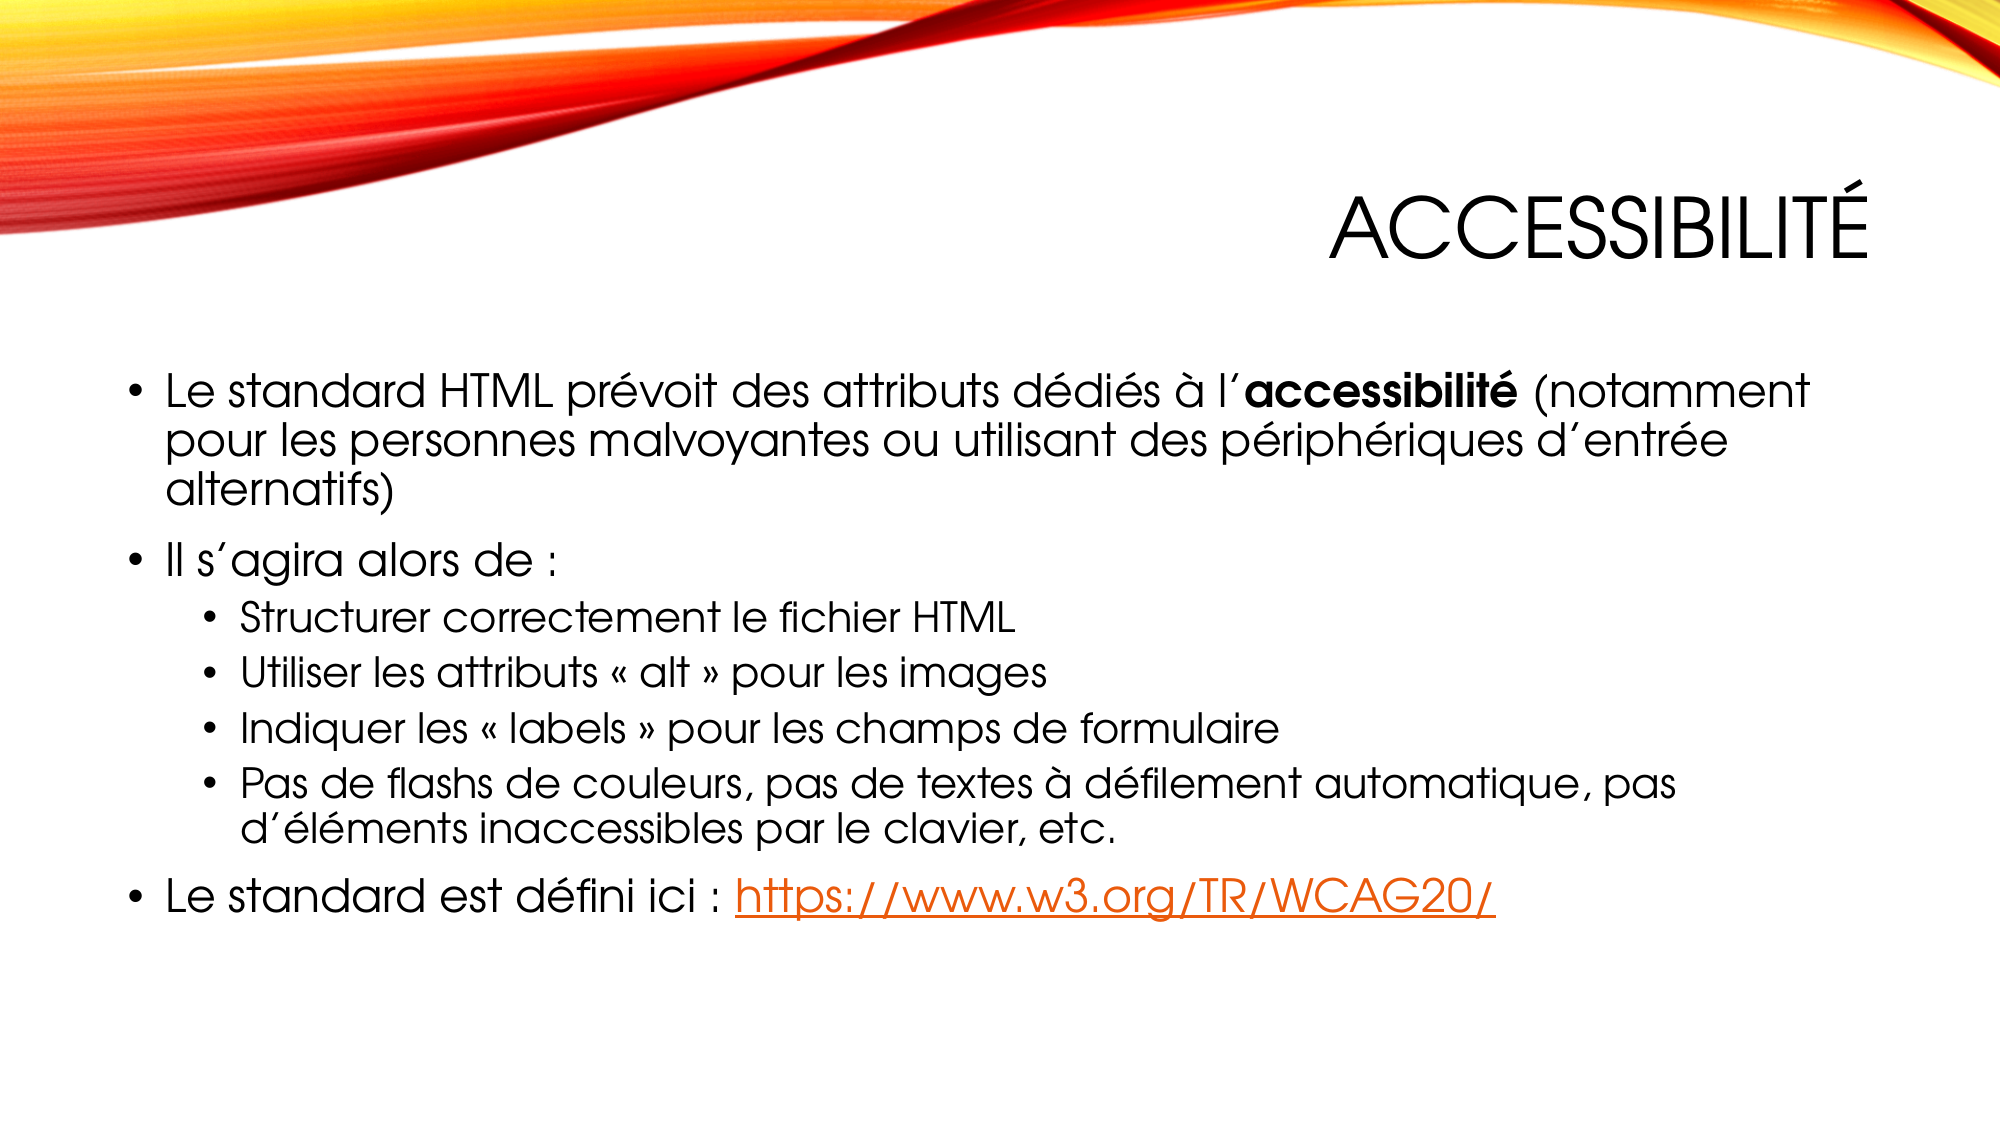

# Accessibilité
Le standard HTML prévoit des attributs dédiés à l’accessibilité (notamment pour les personnes malvoyantes ou utilisant des périphériques d’entrée alternatifs)
Il s’agira alors de :
Structurer correctement le fichier HTML
Utiliser les attributs « alt » pour les images
Indiquer les « labels » pour les champs de formulaire
Pas de flashs de couleurs, pas de textes à défilement automatique, pas d’éléments inaccessibles par le clavier, etc.
Le standard est défini ici : https://www.w3.org/TR/WCAG20/